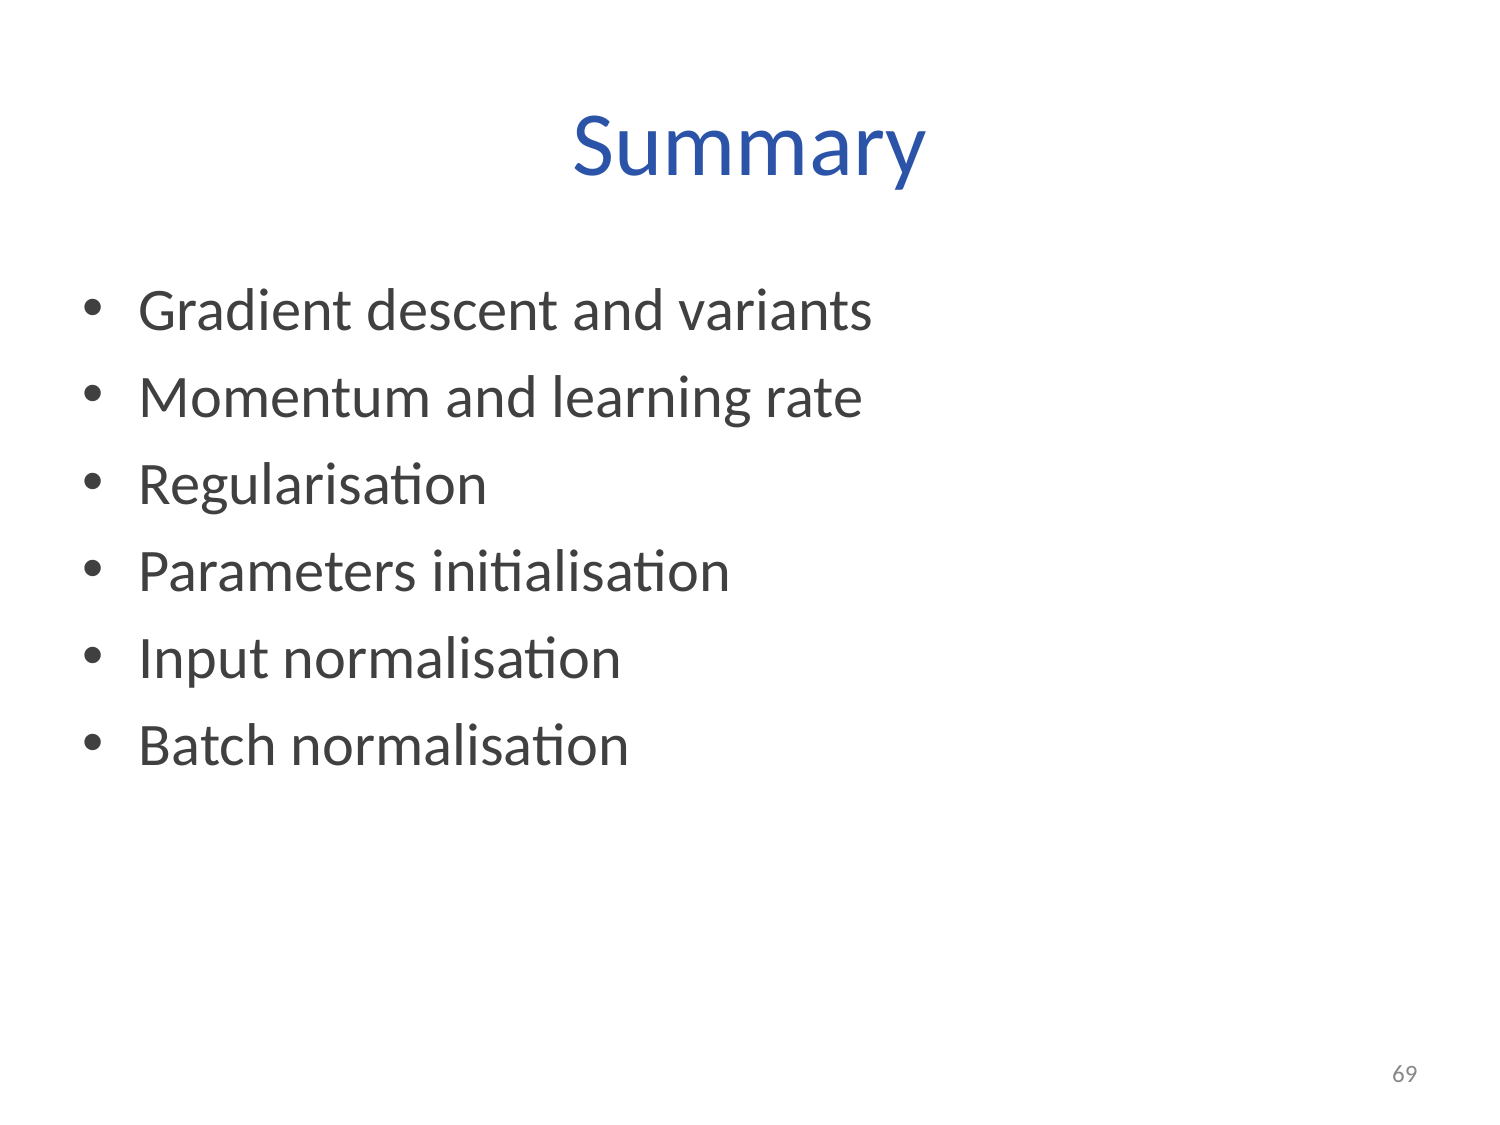

# Summary
Gradient descent and variants
Momentum and learning rate
Regularisation
Parameters initialisation
Input normalisation
Batch normalisation
69